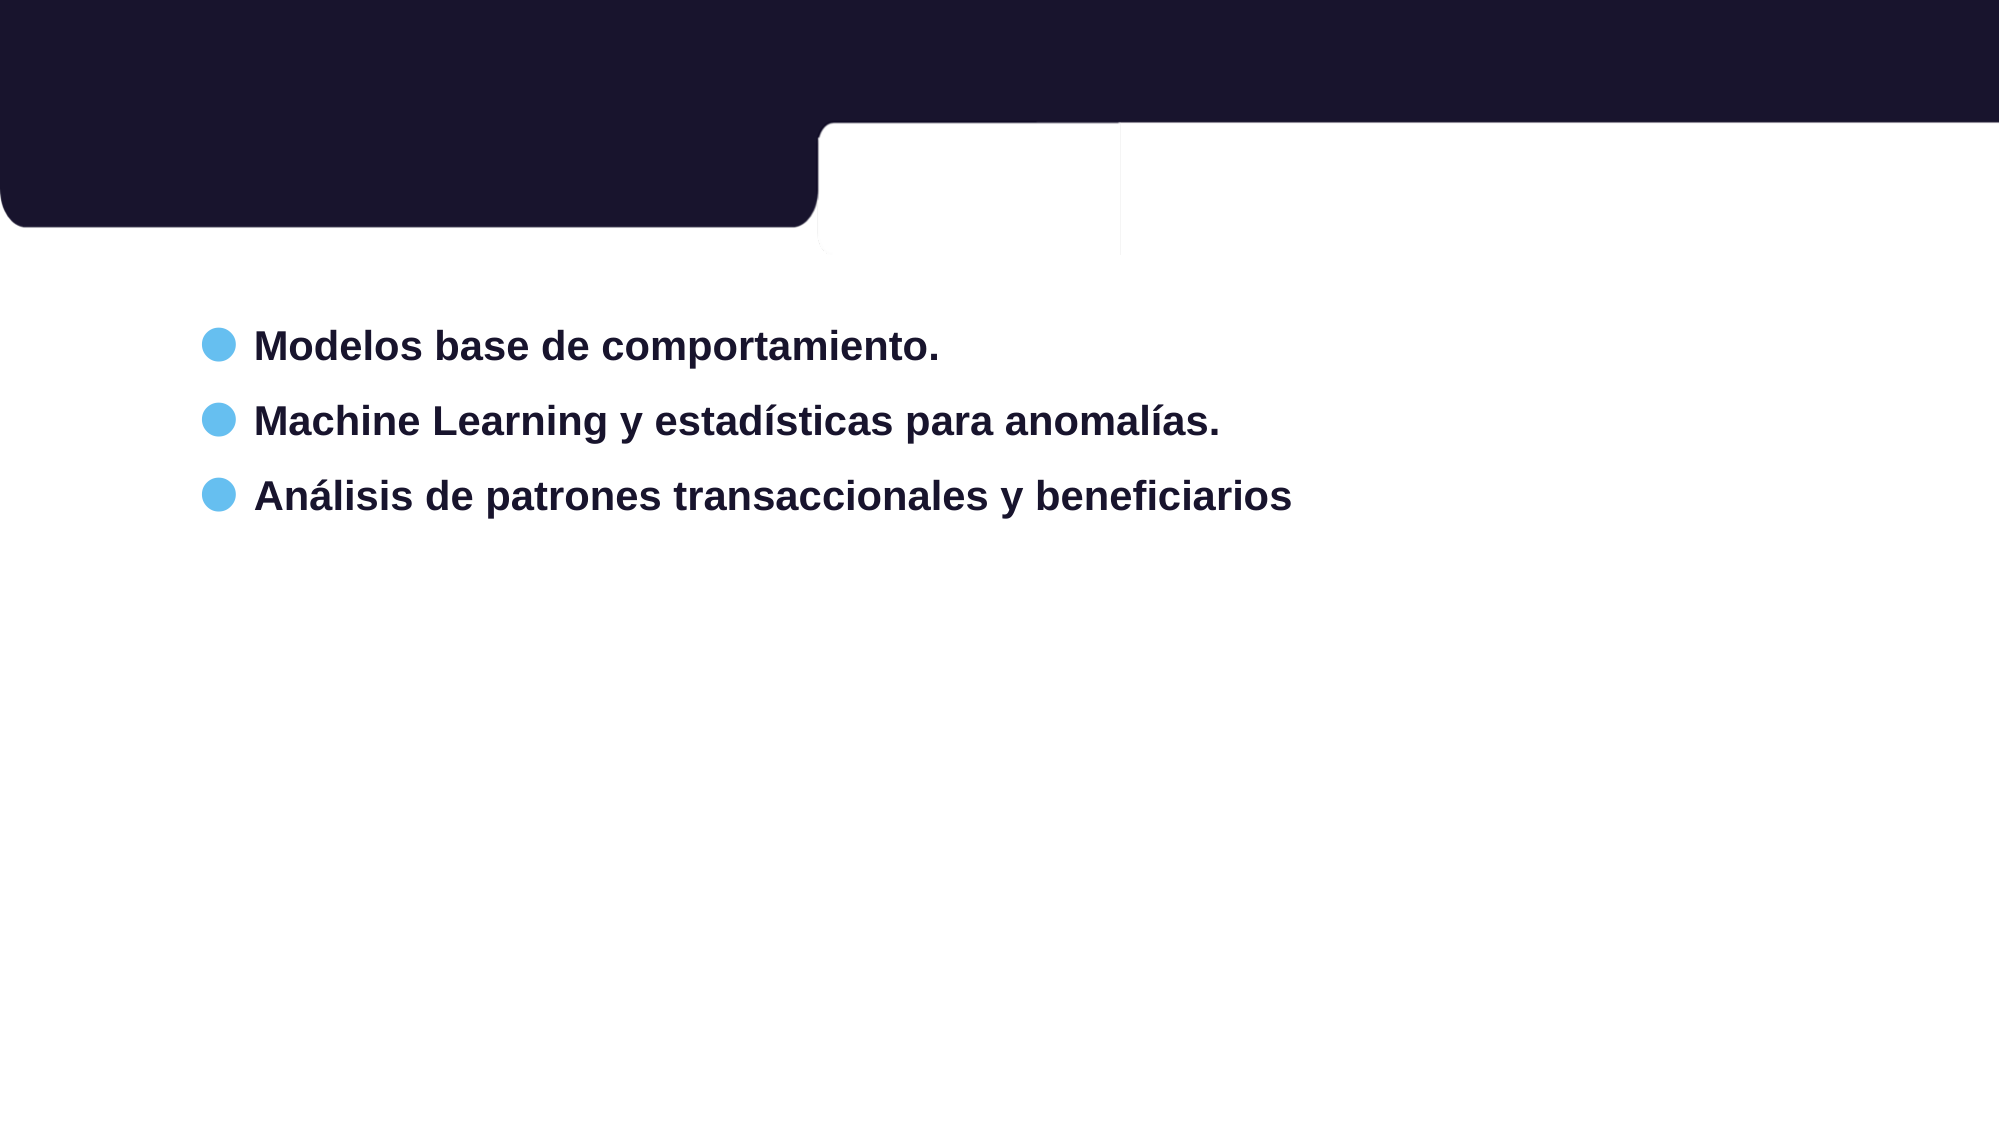

# Modelos Analíticos y Comportamiento
.
Modelos base de comportamiento.
Machine Learning y estadísticas para anomalías.
Análisis de patrones transaccionales y beneficiarios